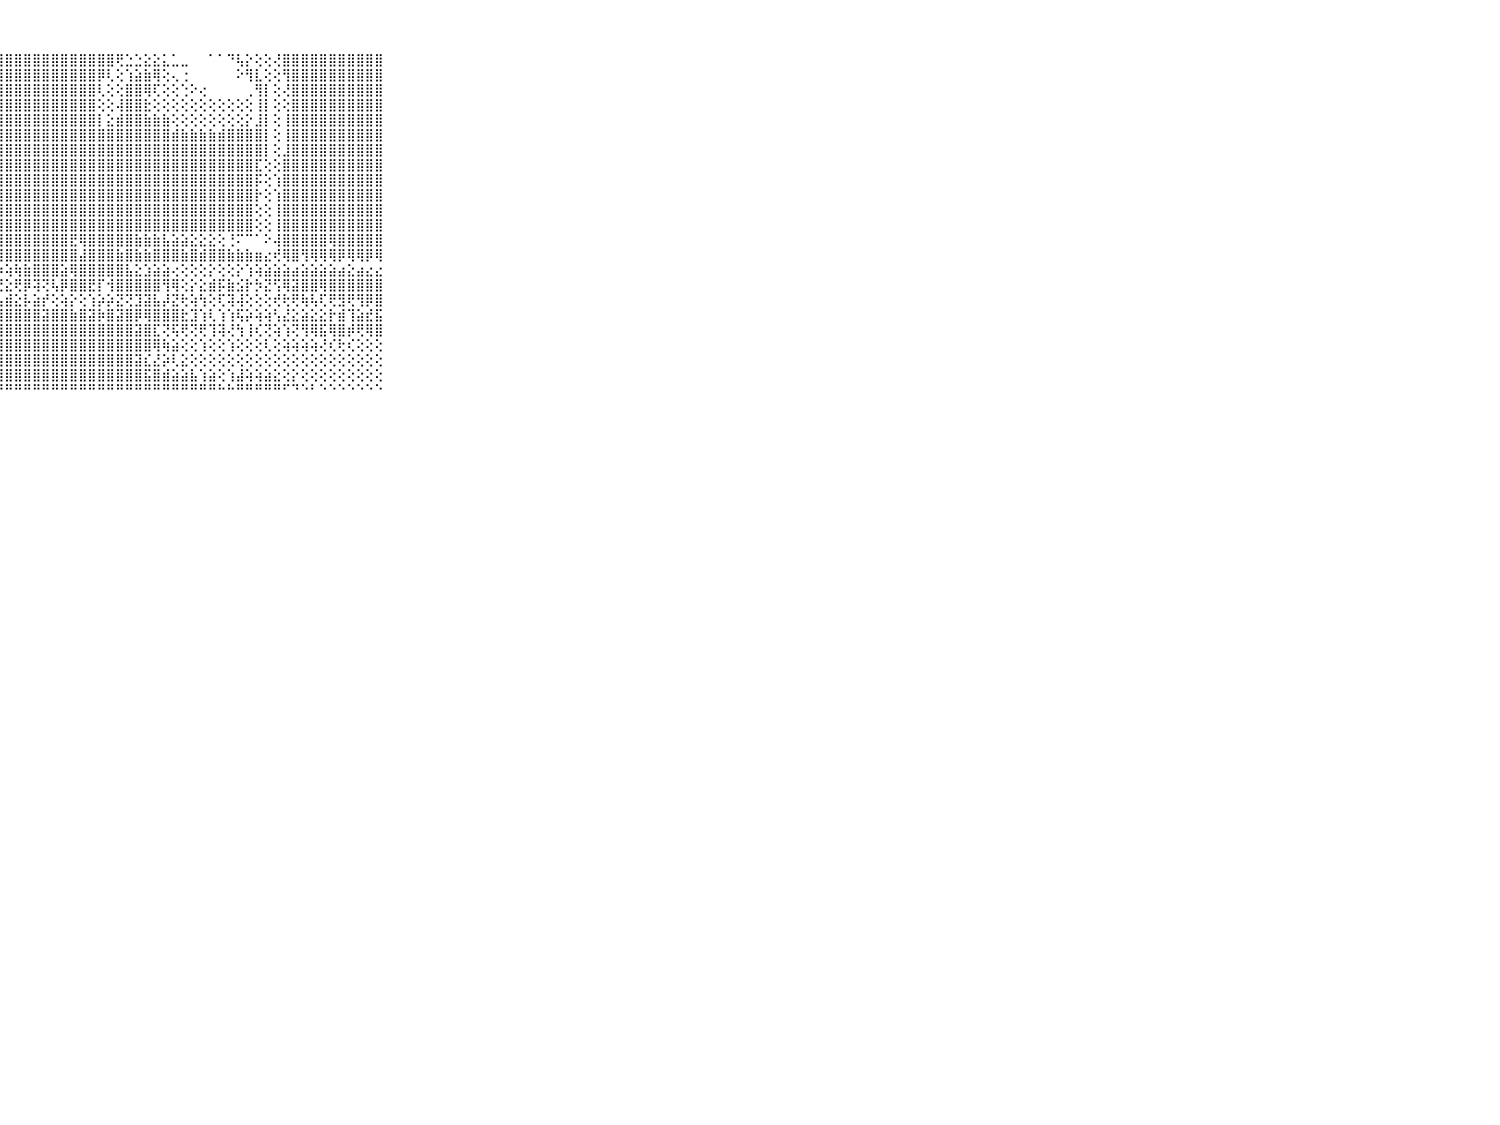

⠀⠀⠀⠀⠀⠀⠀⠀⠀⠀⠀⠀⢕⢕⢕⢕⢹⣿⣿⣿⣿⣿⣿⣿⣿⣿⣿⣿⣿⣿⣿⣿⣿⣿⣿⣿⣿⣿⣿⣿⢟⣑⣑⣕⣕⣅⣁⣀⠀⠀⠁⠁⠙⢧⡕⢕⢕⢜⣿⣿⣿⣿⣿⣿⣿⣿⣿⣿⣿⠀⠀⠀⠀⠀⠀⠀⠀⠀⠀⠀⠀
⠀⠀⠀⠀⠀⠀⠀⠀⠀⠀⠀⢄⣵⣕⢕⢕⢕⢻⣿⣿⣿⣿⣿⣿⣿⣿⣿⣿⣿⣿⣿⣿⣿⣿⣿⣿⣿⣿⡿⢇⢕⢱⣵⣷⢿⢕⢄⢐⠀⠀⠀⠀⠀⠕⢻⣇⢕⢕⢻⣿⣿⣿⣿⣿⣿⣿⣿⣿⣿⠀⠀⠀⠀⠀⠀⠀⠀⠀⠀⠀⠀
⠀⠀⠀⠀⠀⠀⠀⠀⠀⠀⠀⢸⣿⣿⣇⣕⢕⡜⣿⣿⣿⣿⣿⣿⣿⣿⣿⣿⣿⣿⣿⣿⣿⣿⣿⣿⣿⣿⢇⢕⢕⣿⣿⢿⢏⢕⢕⢑⠕⢔⠀⠀⠀⠀⢀⢻⡇⢕⢜⣿⣿⣿⣿⣿⣿⣿⣿⣿⣿⠀⠀⠀⠀⠀⠀⠀⠀⠀⠀⠀⠀
⠀⠀⠀⠀⠀⠀⠀⠀⠀⠀⠀⢸⣿⣿⣿⣿⣿⣿⣿⣿⣿⣿⣿⣿⣿⣿⣿⣿⣿⣿⣿⣿⣿⣿⣿⣿⣿⣿⢕⢕⢼⣿⣿⣗⢕⢕⢕⢕⢕⢕⢕⢕⢕⢕⢕⢸⡇⢕⢕⣿⣿⣿⣿⣿⣿⣿⣿⣿⣿⠀⠀⠀⠀⠀⠀⠀⠀⠀⠀⠀⠀
⠀⠀⠀⠀⠀⠀⠀⠀⠀⠀⠀⣼⣿⣿⣿⣿⣿⣿⣿⣿⣿⣿⣿⣿⣿⣿⣿⣿⣿⣿⣿⣿⣿⣿⣿⣿⣿⣿⡇⣕⣾⣿⣿⣷⣷⣷⢕⢕⢕⢕⢕⢕⢕⢕⡕⣸⡇⢕⢸⣿⣿⣿⣿⣿⣿⣿⣿⣿⣿⠀⠀⠀⠀⠀⠀⠀⠀⠀⠀⠀⠀
⠀⠀⠀⠀⠀⠀⠀⠀⠀⠀⠀⢻⣿⣿⣿⣿⣿⣿⣿⣿⣿⣿⣿⣿⣿⣿⣿⣿⣿⣿⣿⣿⣿⣿⣿⣿⣿⣿⣿⣿⣿⣿⣿⣿⣿⣿⣾⣷⣷⣷⣷⣾⣿⣿⣿⣿⡇⢕⢸⣿⣿⣿⣿⣿⣿⣿⣿⣿⣿⠀⠀⠀⠀⠀⠀⠀⠀⠀⠀⠀⠀
⠀⠀⠀⠀⠀⠀⠀⠀⠀⠀⠀⢸⣿⣿⣿⣿⣿⣿⣿⣿⣿⣿⣿⣿⣿⣿⣿⣿⣿⣿⣿⣿⣿⣿⣿⣿⣿⣿⣿⣿⣿⣿⣿⣿⣿⣿⣿⣿⣿⣿⣿⣿⣿⣿⣿⣿⡇⢕⣸⣿⣿⣿⣿⣿⣿⣿⣿⣿⣿⠀⠀⠀⠀⠀⠀⠀⠀⠀⠀⠀⠀
⠀⠀⠀⠀⠀⠀⠀⠀⠀⠀⠀⢸⣿⣿⣿⣿⣿⣿⣿⣿⣿⣿⣿⣿⣿⣿⣿⣿⣿⣿⣿⣿⣿⣿⣿⣿⣿⣿⣿⣿⣿⣿⣿⣿⣿⣿⣿⣿⣿⣿⣿⣿⣿⣿⣿⣏⢕⢕⣿⣿⣿⣿⣿⣿⣿⣿⣿⣿⣿⠀⠀⠀⠀⠀⠀⠀⠀⠀⠀⠀⠀
⠀⠀⠀⠀⠀⠀⠀⠀⠀⠀⠀⢸⣿⣿⣿⣿⣿⣿⣿⣿⣿⣿⣿⣿⣿⣿⣿⣿⣿⣿⣿⣿⣿⣿⣿⣿⣿⣿⣿⣿⣿⣿⣿⣿⣿⣿⣿⣿⣿⣿⣿⣿⣿⣿⣿⡯⢕⢱⣿⣿⣿⣿⣿⣿⣿⣿⣿⣿⣿⠀⠀⠀⠀⠀⠀⠀⠀⠀⠀⠀⠀
⠀⠀⠀⠀⠀⠀⠀⠀⠀⠀⠀⢸⣿⣿⣿⣿⣿⣿⣿⣿⣿⣿⣿⣿⣿⣿⣿⣿⣿⣿⣿⣿⣿⣿⣿⣿⣿⣿⣿⣿⣿⣿⣿⣿⣿⣿⣿⣿⣿⣿⣿⣿⣿⣿⣿⡗⢕⢱⣿⣿⣿⣿⣿⣿⣿⣿⣿⣿⣿⠀⠀⠀⠀⠀⠀⠀⠀⠀⠀⠀⠀
⠀⠀⠀⠀⠀⠀⠀⠀⠀⠀⠀⢸⣿⣿⣿⣿⣿⣿⣿⣿⣿⣿⣿⣿⣿⣿⣿⣿⣿⣿⣿⣿⣿⣿⣿⣿⣿⣿⣿⣿⣿⣿⣿⣿⣿⣿⣿⣿⣿⣿⣿⣿⣿⣿⣿⢕⢕⢸⣿⣿⣿⣿⣿⣿⣿⣿⣿⣿⣿⠀⠀⠀⠀⠀⠀⠀⠀⠀⠀⠀⠀
⠀⠀⠀⠀⠀⠀⠀⠀⠀⠀⠀⠸⢿⣿⣿⣿⣿⣿⣿⣿⣿⣿⣿⣿⣿⣿⣿⣿⣿⣿⣿⣿⣿⣿⣿⣿⣿⣿⣿⣿⣿⣿⣿⣿⣿⣿⣿⣿⣿⣿⣿⣿⣿⣿⣿⢕⢕⢸⣿⣿⣿⣿⣿⣿⣿⣿⣿⣿⣿⠀⠀⠀⠀⠀⠀⠀⠀⠀⠀⠀⠀
⠀⠀⠀⠀⠀⠀⠀⠀⠀⠀⠀⠄⢱⢕⢕⢕⢕⢕⢹⣿⣿⣿⣿⣿⣿⣿⣿⣿⣿⣿⣿⣿⣿⣿⣿⣟⢿⣿⣿⣿⣿⣿⣷⣷⣷⣧⣵⣵⣕⣕⣕⢕⢘⠍⠉⠁⠕⢼⣿⣿⣿⣿⣿⢿⣿⣿⣿⣿⣿⠀⠀⠀⠀⠀⠀⠀⠀⠀⠀⠀⠀
⠀⠀⠀⠀⠀⠀⠀⠀⠀⠀⠀⠠⠵⠵⠵⠵⠅⠕⠁⠝⢿⢿⢿⢿⢿⠿⢿⣿⣿⣿⣿⣿⣿⣿⣿⣿⣼⣿⣿⣿⣷⣿⣷⣷⣿⣿⣿⣷⣿⣾⣿⣿⣷⣷⣷⣶⣔⢞⢿⣿⢻⢿⢿⢿⡿⢿⢿⡿⢿⠀⠀⠀⠀⠀⠀⠀⠀⠀⠀⠀⠀
⠀⠀⠀⠀⠀⠀⠀⠀⠀⠀⠀⢔⣵⣕⣕⣕⣕⣕⣖⣆⣱⣵⣷⣵⣗⣗⣏⡵⢵⢷⣷⣿⣿⣿⣵⢿⣿⣿⣿⣿⣿⣧⣕⣱⣵⣵⢔⢕⢕⢕⡕⢕⢕⡕⢱⢵⣵⣵⣵⣴⣵⣵⣵⣵⣴⣕⣴⣔⣔⠀⠀⠀⠀⠀⠀⠀⠀⠀⠀⠀⠀
⠀⠀⠀⠀⠀⠀⠀⠀⠀⠀⠀⢸⣿⣿⣿⣿⣿⣷⣾⣽⣯⣼⣿⢿⣳⣯⣏⢟⣕⢟⡿⢽⢝⢧⡿⣿⣿⣟⡏⢺⣿⣿⣿⣿⣿⢻⢿⢕⡕⣕⣾⡯⣷⣪⡗⡳⣝⢫⢿⣽⣿⣿⢿⣿⣿⣿⣿⣿⣿⠀⠀⠀⠀⠀⠀⠀⠀⠀⠀⠀⠀
⠀⠀⠀⠀⠀⠀⠀⠀⠀⠀⠀⢸⣿⣿⣿⣿⣿⣿⣿⣿⣿⣿⣷⣿⣿⣧⣵⣧⣾⣕⡧⣵⡞⢕⢵⡕⢕⢱⡵⡵⣝⢝⣹⣽⣧⡼⣝⢗⢵⢳⢕⢏⢽⢼⢕⢕⢕⢞⢗⢟⢷⢧⢏⢟⣻⢟⢻⡿⣿⠀⠀⠀⠀⠀⠀⠀⠀⠀⠀⠀⠀
⠀⠀⠀⠀⠀⠀⠀⠀⠀⠀⠀⢸⣿⣿⣿⣿⣿⣿⣿⣿⣿⣿⣿⣿⣿⣿⣿⣿⣿⣿⣿⣿⣽⣿⣿⣷⣿⣽⡷⣿⣽⣿⡿⢿⣿⣿⣿⣗⣹⢱⢇⢱⢱⢯⡵⢵⢵⢣⣜⣕⣵⣕⣕⡗⣾⢹⣵⣞⣯⠀⠀⠀⠀⠀⠀⠀⠀⠀⠀⠀⠀
⠀⠀⠀⠀⠀⠀⠀⠀⠀⠀⠀⢸⢿⣿⣿⣿⣿⣿⣿⣿⣿⣿⣿⣿⣿⣿⣿⣿⣿⣿⣿⣿⣿⣿⣿⣿⣿⣿⣿⣿⣿⣿⣽⣿⣏⢝⢯⢟⢝⢟⢹⢽⢜⢳⢸⢎⢝⢵⢱⢝⢻⢿⣯⢿⣿⡾⢟⢿⣿⠀⠀⠀⠀⠀⠀⠀⠀⠀⠀⠀⠀
⠀⠀⠀⠀⠀⠀⠀⠀⠀⠀⠀⢕⣟⣿⣻⣿⣿⣿⣿⣿⣿⣿⣿⣿⣿⣿⣿⣿⣿⣿⣿⣿⣿⣿⣿⣿⣿⣿⣿⣿⣿⣿⣿⣿⢿⢷⣵⢕⢕⢱⢕⢕⢱⢕⢕⢕⢇⢕⢵⢵⢵⢵⢜⢎⢗⢎⢕⢕⢕⠀⠀⠀⠀⠀⠀⠀⠀⠀⠀⠀⠀
⠀⠀⠀⠀⠀⠀⠀⠀⠀⠀⠀⠘⢕⢺⡿⣿⣿⣿⣿⣿⣿⣿⣿⣿⢿⣿⣿⣿⣿⣿⣿⣿⣿⣿⣿⣿⣿⣿⣿⣿⣿⣿⣽⣎⣜⡵⢇⣕⢕⢕⢕⢕⢕⢕⢕⢕⢕⢕⢕⢕⢕⢕⢕⢕⢕⢕⢕⢕⢕⠀⠀⠀⠀⠀⠀⠀⠀⠀⠀⠀⠀
⠀⠀⠀⠀⠀⠀⠀⠀⠀⠀⠀⠐⢕⢼⣿⣿⣿⣿⣷⣿⣾⣾⣷⣗⣵⣾⣿⣿⣿⣿⣿⣿⣿⣿⣿⣿⣿⣿⣿⣿⣿⣿⣿⣯⣿⣾⣵⣵⣧⢱⣵⢕⢱⣼⢵⢵⣵⣕⢕⡕⢕⢕⢕⢕⢕⢕⢕⢕⢕⠀⠀⠀⠀⠀⠀⠀⠀⠀⠀⠀⠀
⠀⠀⠀⠀⠀⠀⠀⠀⠀⠀⠀⠑⠑⠑⠙⠛⠛⠛⠛⠛⠛⠛⠛⠛⠛⠛⠛⠛⠛⠛⠛⠛⠛⠛⠛⠛⠛⠛⠛⠛⠛⠛⠛⠛⠛⠛⠛⠛⠛⠛⠛⠓⠓⠛⠛⠛⠛⠛⠋⠙⠑⠃⠑⠑⠑⠑⠑⠑⠑⠀⠀⠀⠀⠀⠀⠀⠀⠀⠀⠀⠀